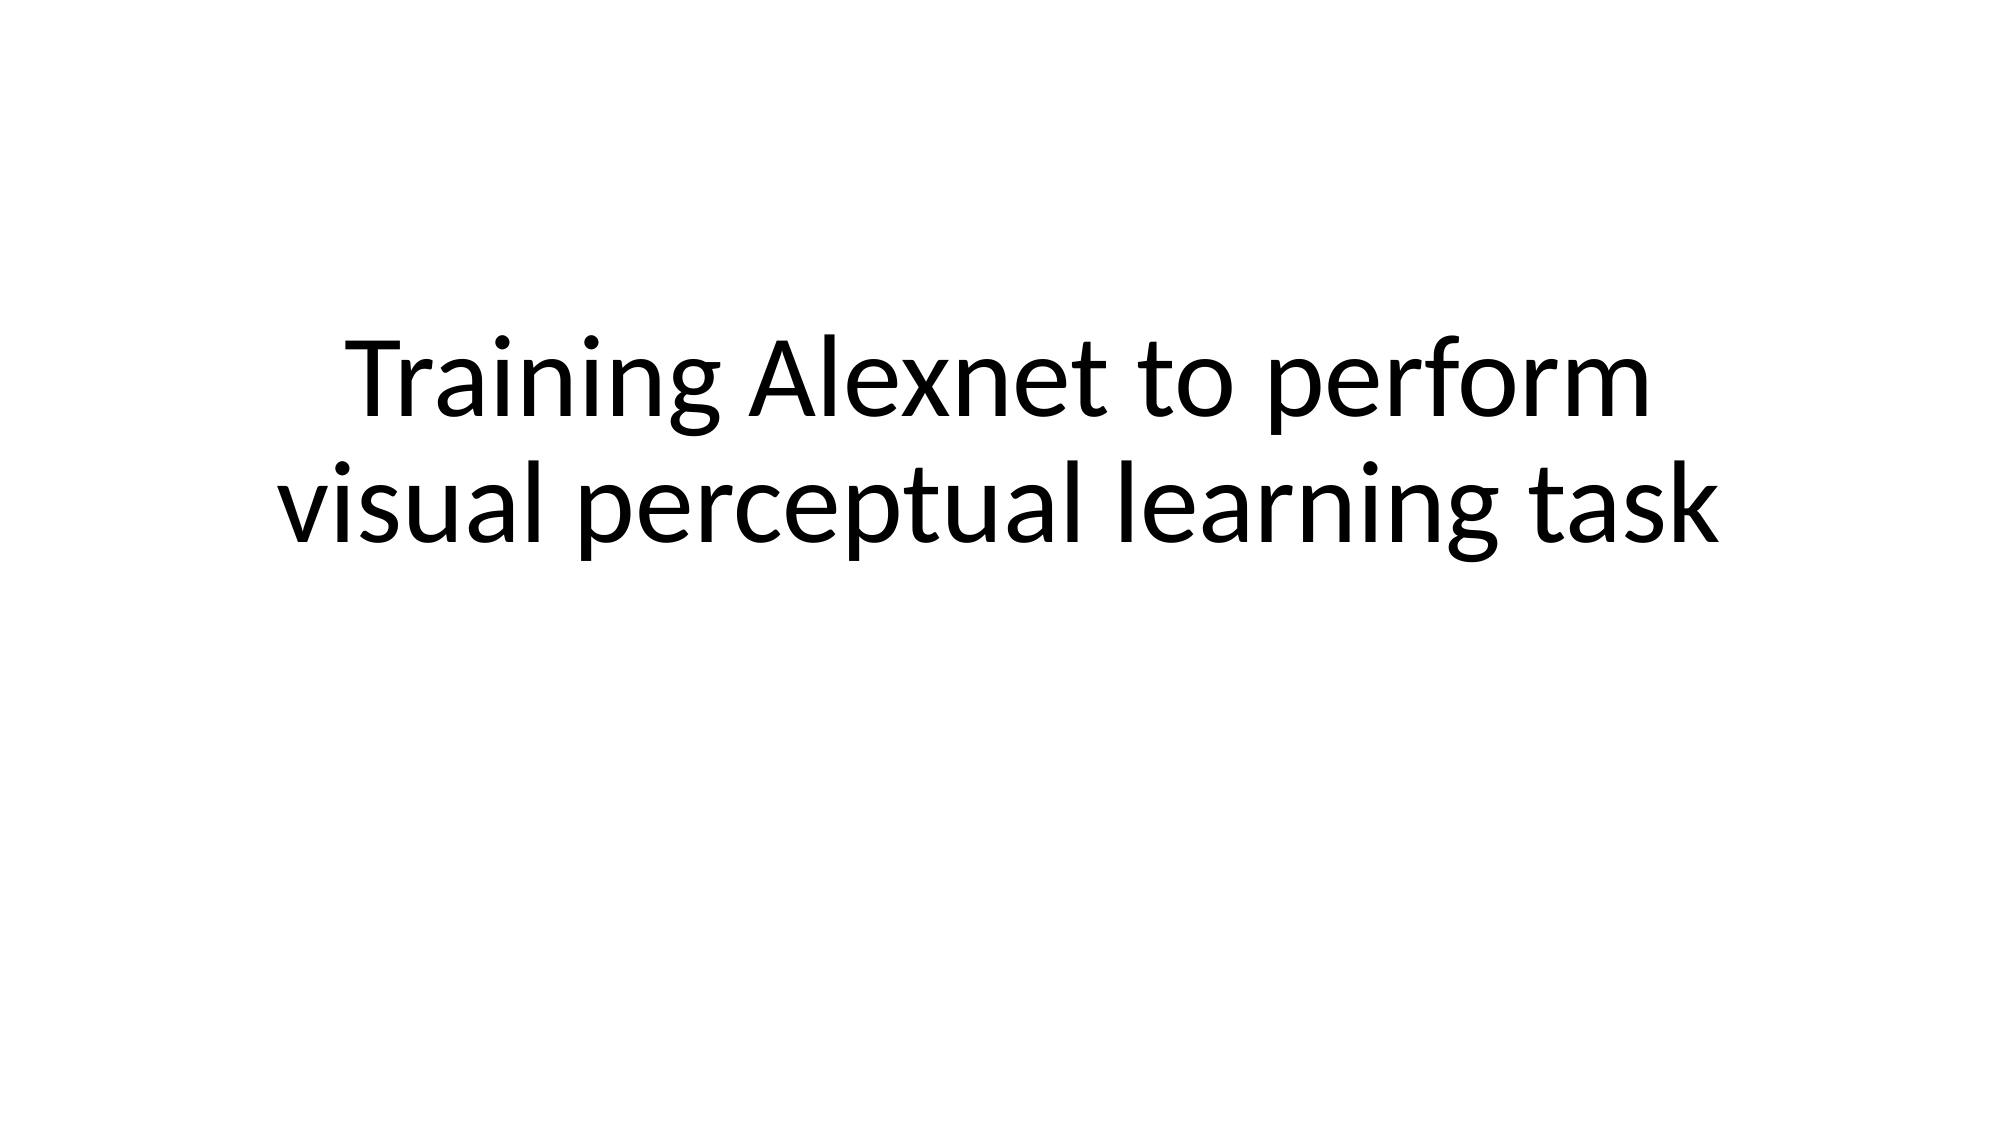

# Training Alexnet to perform visual perceptual learning task